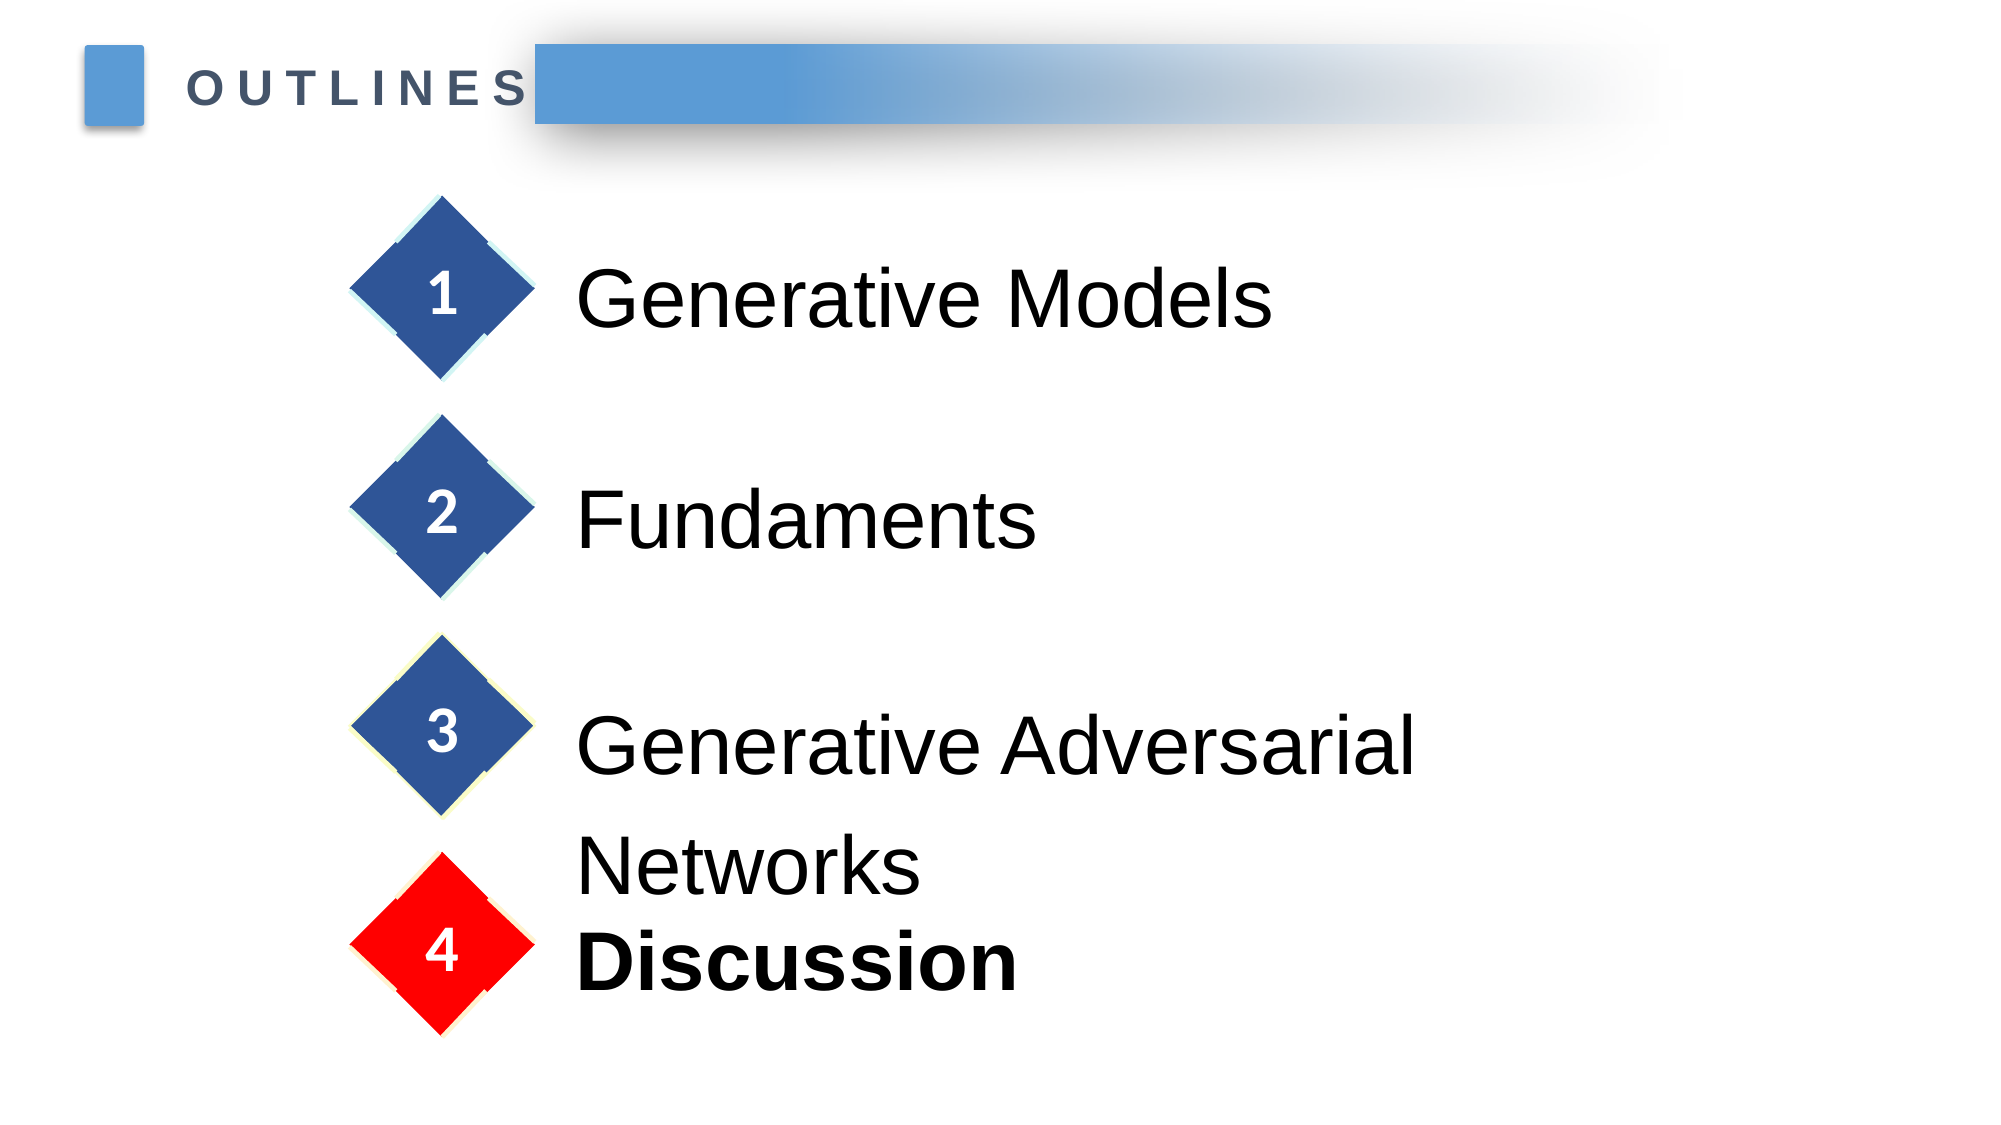

OUTLINES
1
Generative Models
2
Fundaments
3
Generative Adversarial Networks
4
Discussion